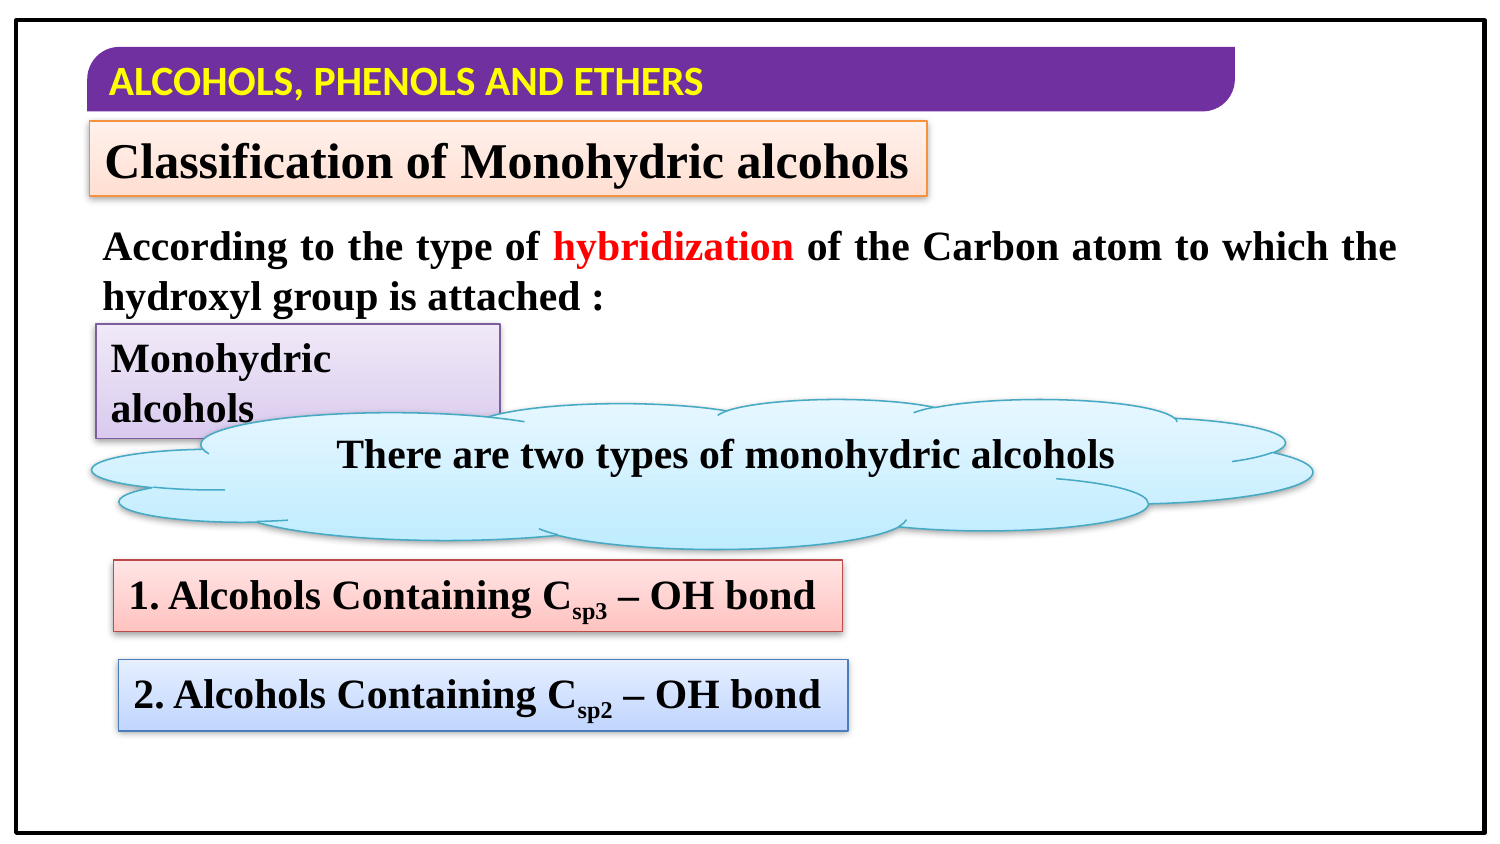

Classification of Monohydric alcohols
According to the type of hybridization of the Carbon atom to which the hydroxyl group is attached :
Monohydric alcohols

There are two types of monohydric alcohols
1. Alcohols Containing Csp3 – OH bond
2. Alcohols Containing Csp2 – OH bond